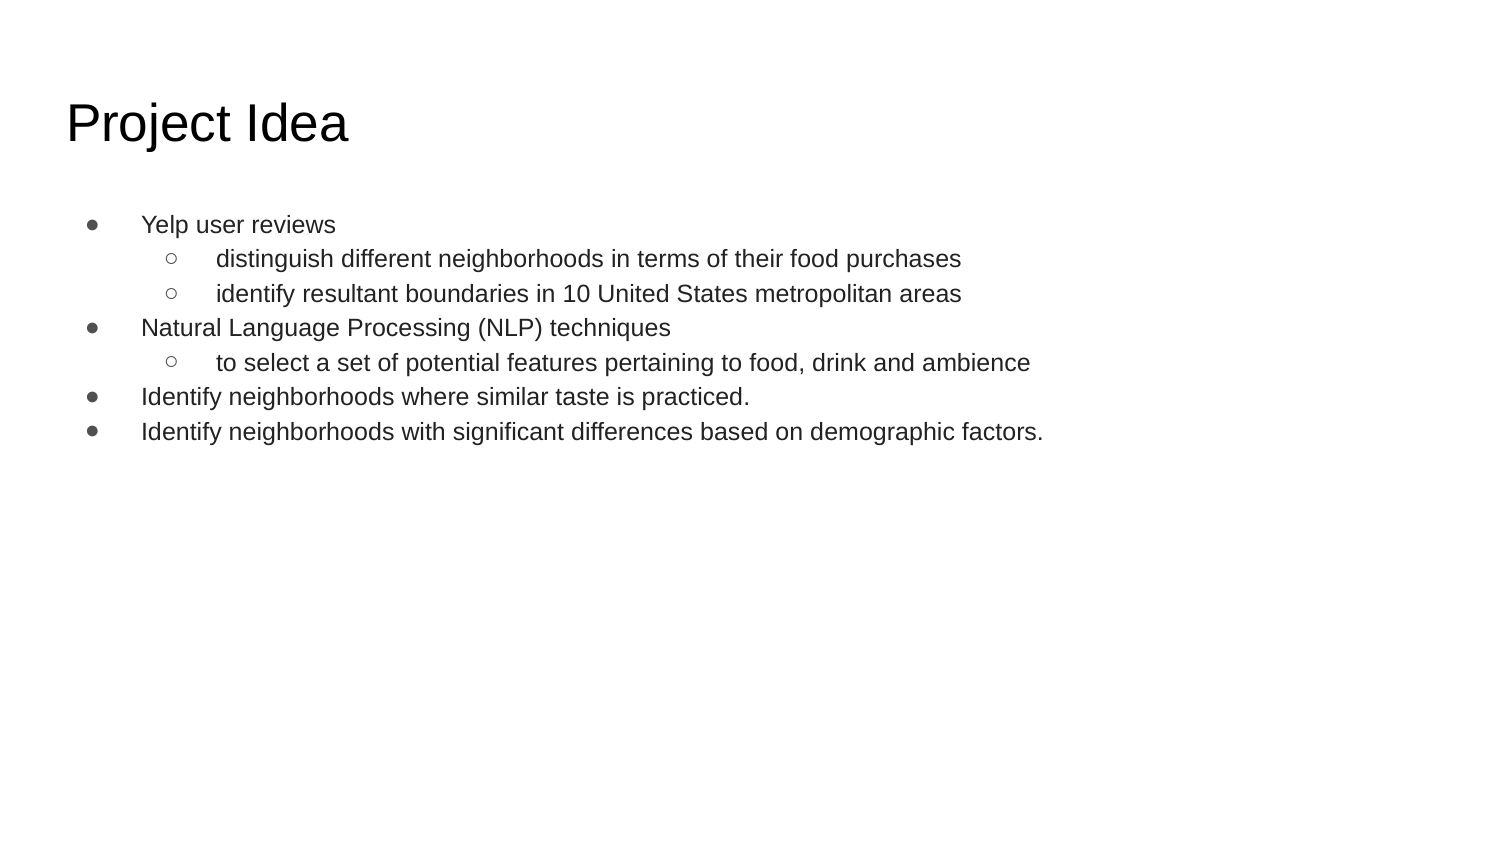

# Project Idea
Yelp user reviews
distinguish different neighborhoods in terms of their food purchases
identify resultant boundaries in 10 United States metropolitan areas
Natural Language Processing (NLP) techniques
to select a set of potential features pertaining to food, drink and ambience
Identify neighborhoods where similar taste is practiced.
Identify neighborhoods with significant differences based on demographic factors.